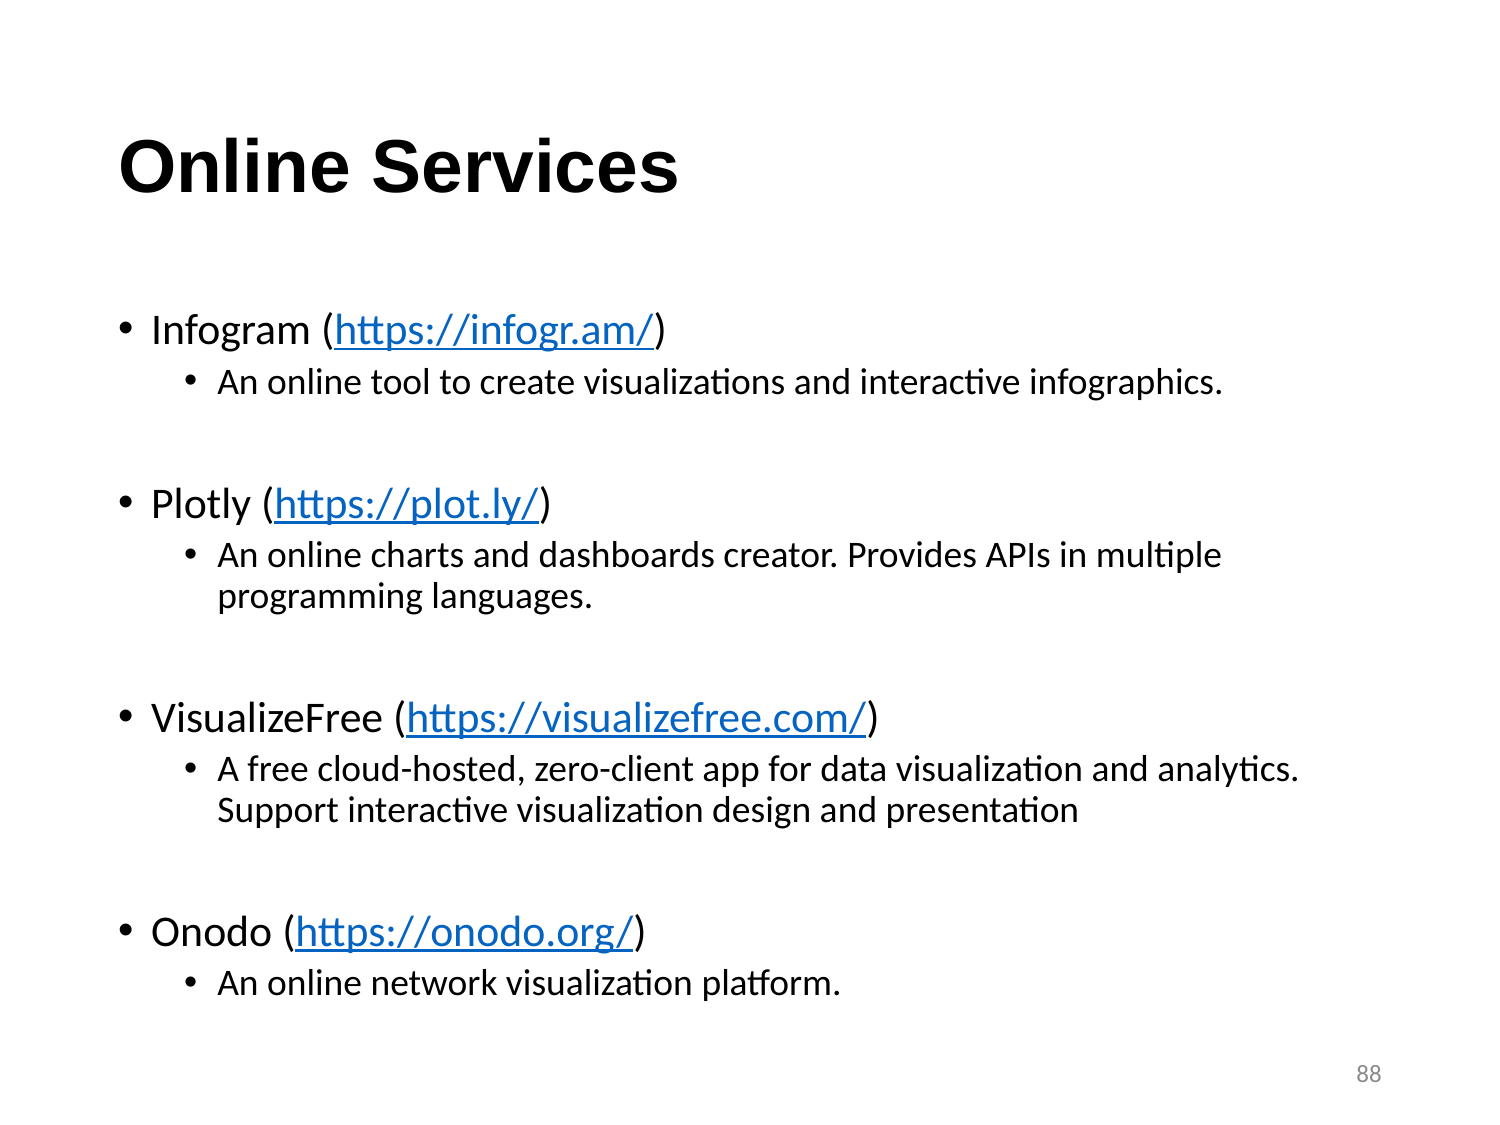

# Online Services
Infogram (https://infogr.am/)
An online tool to create visualizations and interactive infographics.

Plotly (https://plot.ly/)
An online charts and dashboards creator. Provides APIs in multiple programming languages.

VisualizeFree (https://visualizefree.com/)
A free cloud-hosted, zero-client app for data visualization and analytics. Support interactive visualization design and presentation

Onodo (https://onodo.org/)
An online network visualization platform.
88